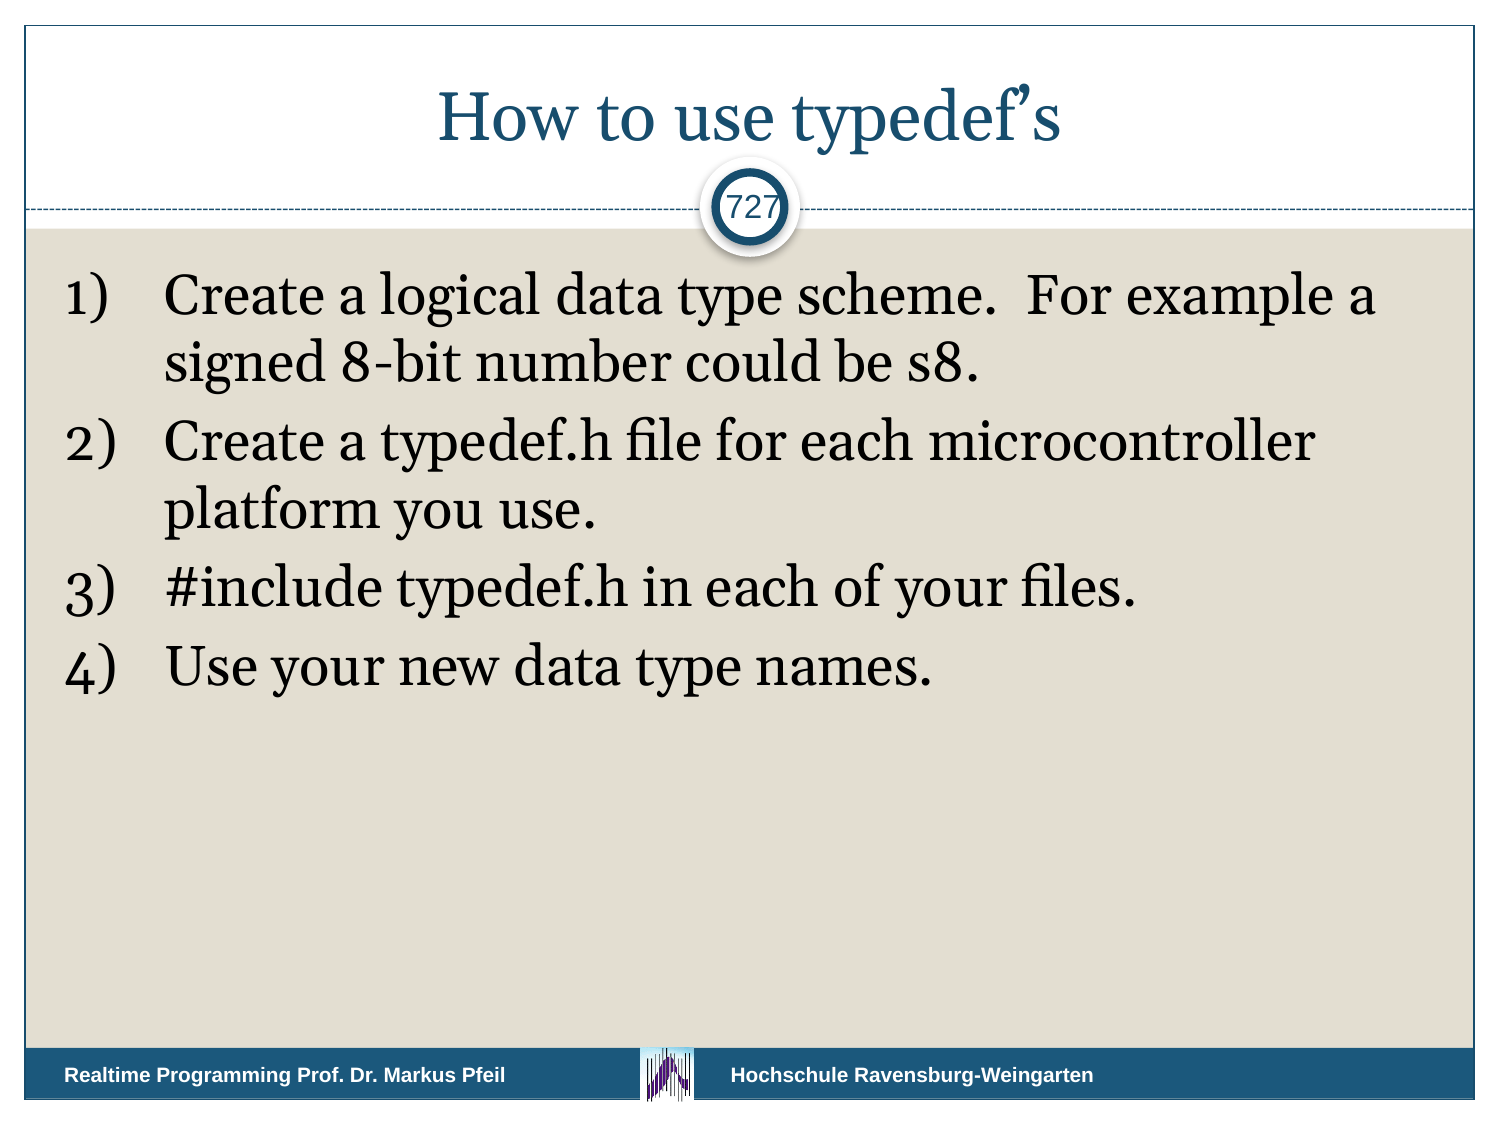

# How to use typedef’s
727
Create a logical data type scheme.  For example a signed 8-bit number could be s8.
Create a typedef.h file for each microcontroller platform you use.
#include typedef.h in each of your files.
Use your new data type names.
Realtime Programming Prof. Dr. Markus Pfeil